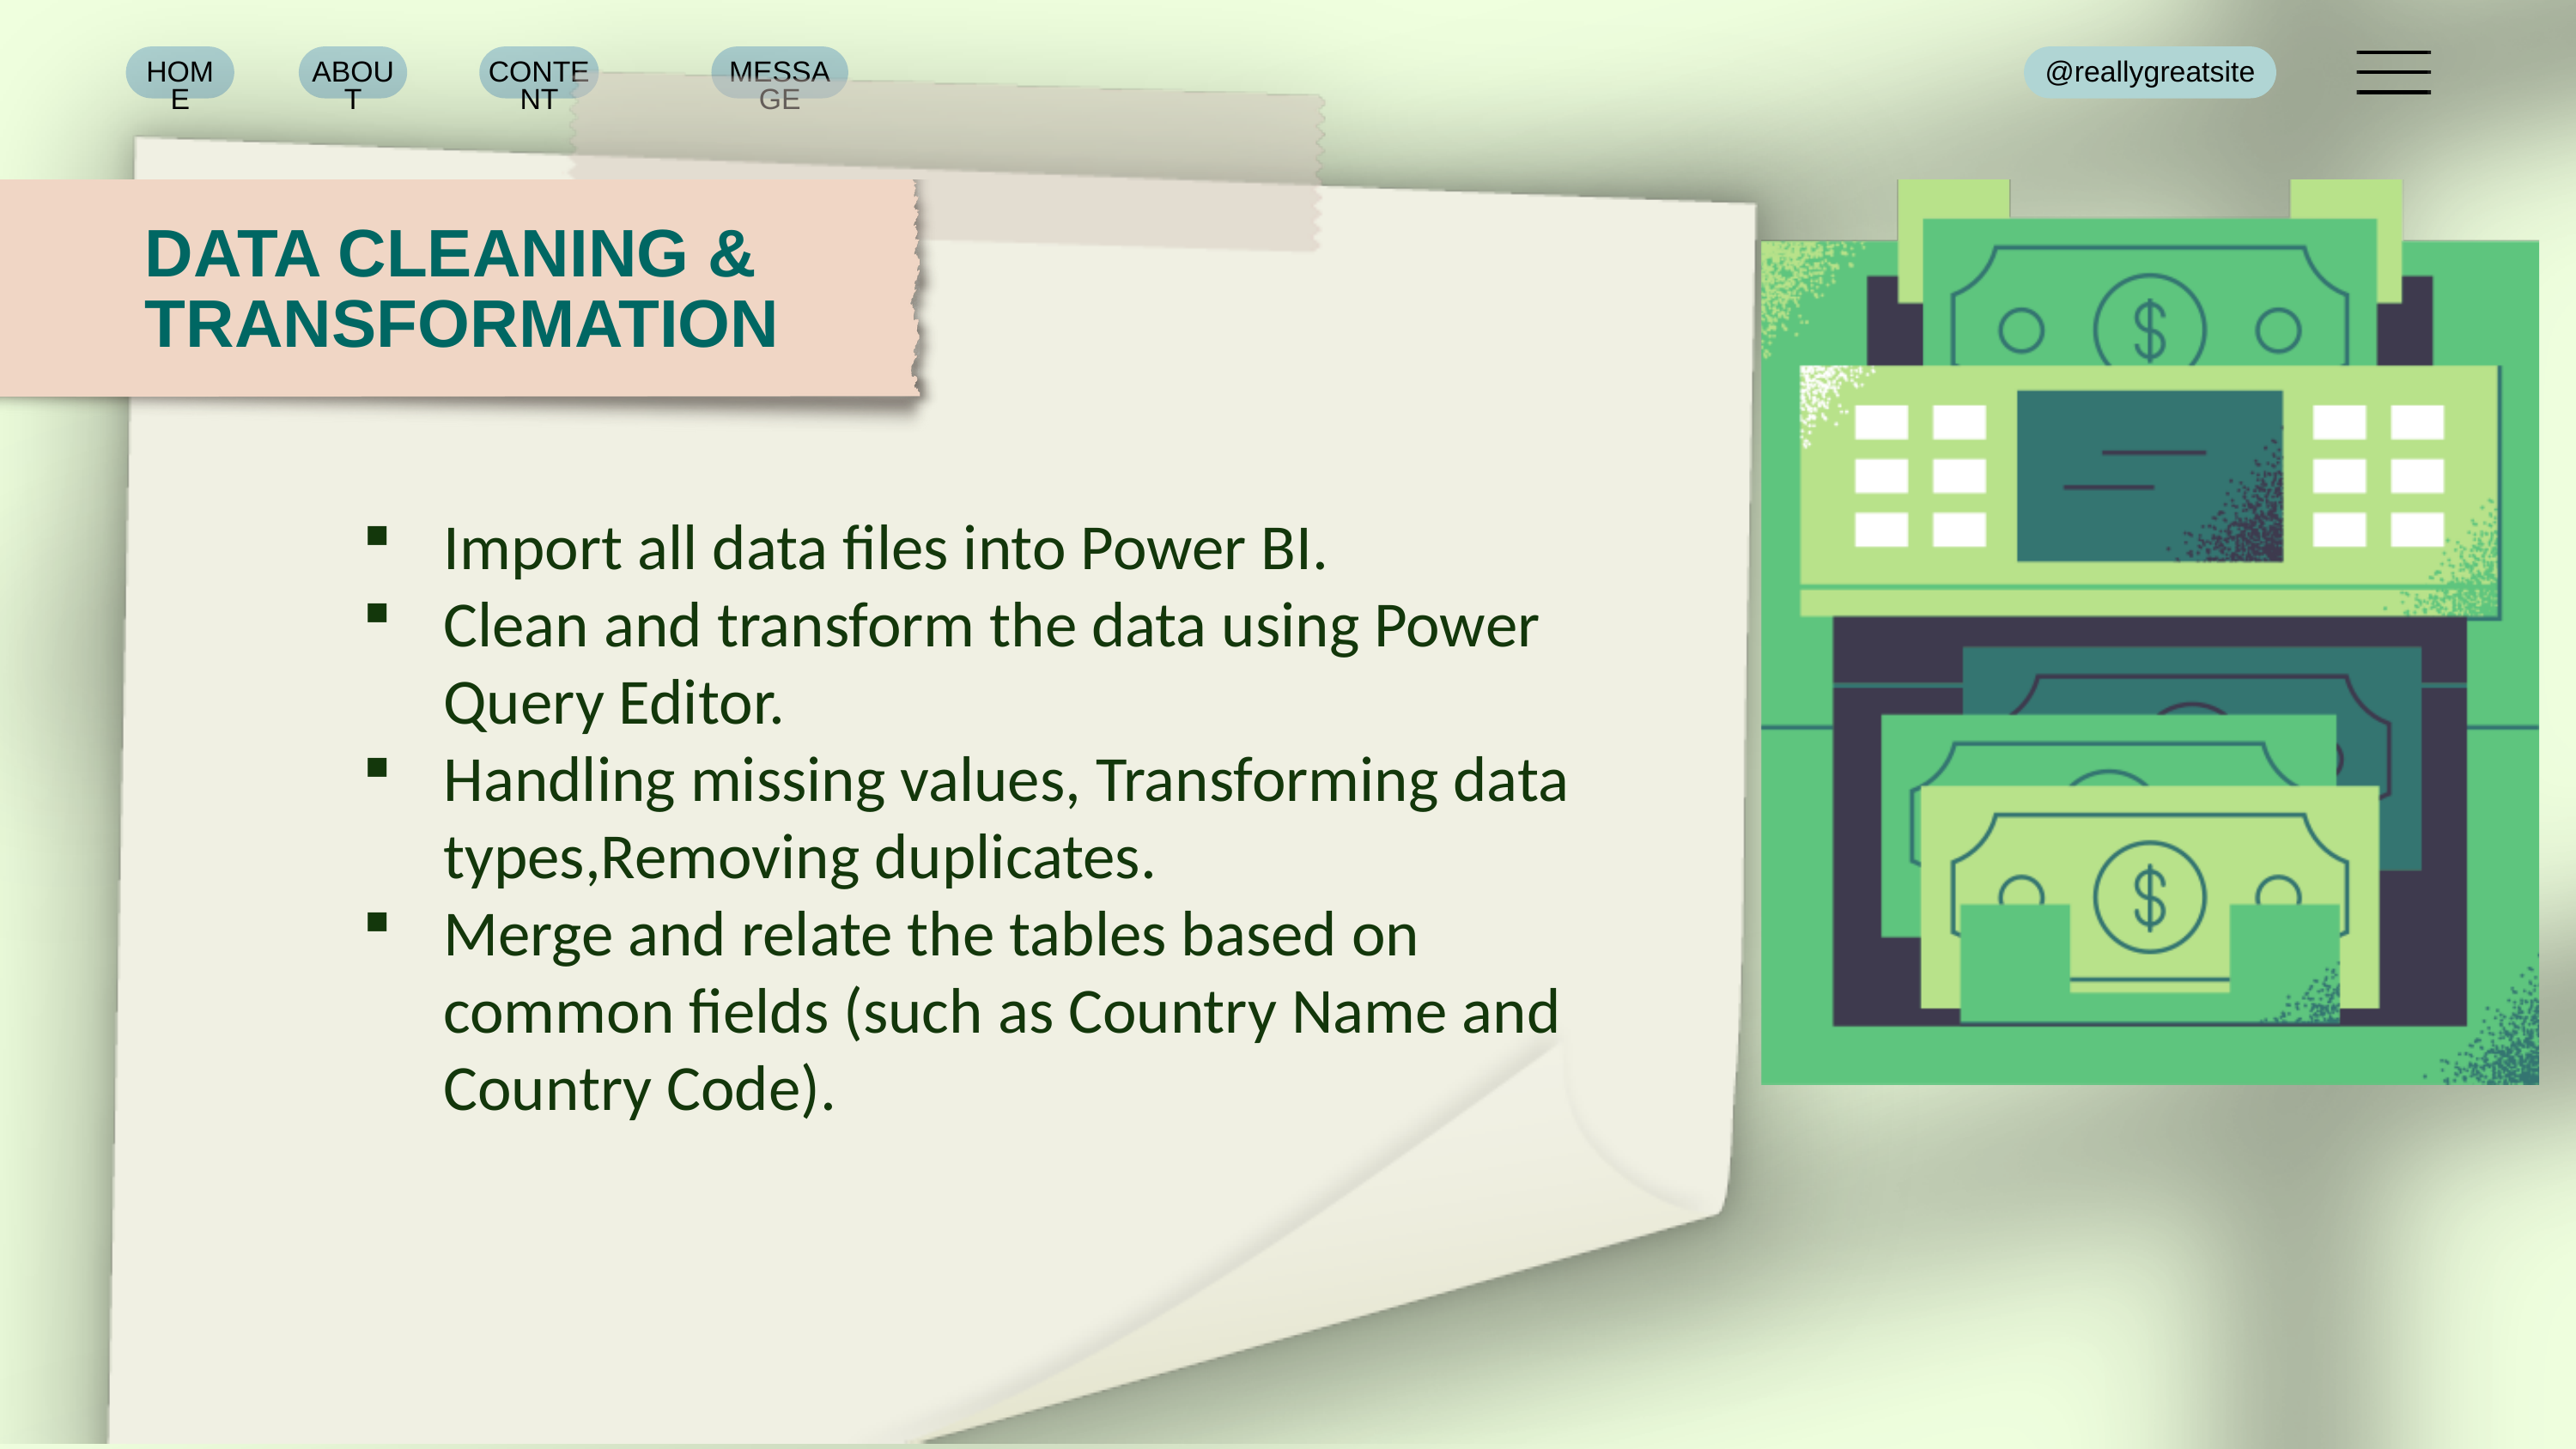

HOME
ABOUT
CONTENT
MESSAGE
@reallygreatsite

DATA CLEANING & TRANSFORMATION

Import all data files into Power BI.
Clean and transform the data using Power Query Editor.
Handling missing values, Transforming data types,Removing duplicates.
Merge and relate the tables based on common fields (such as Country Name and Country Code).